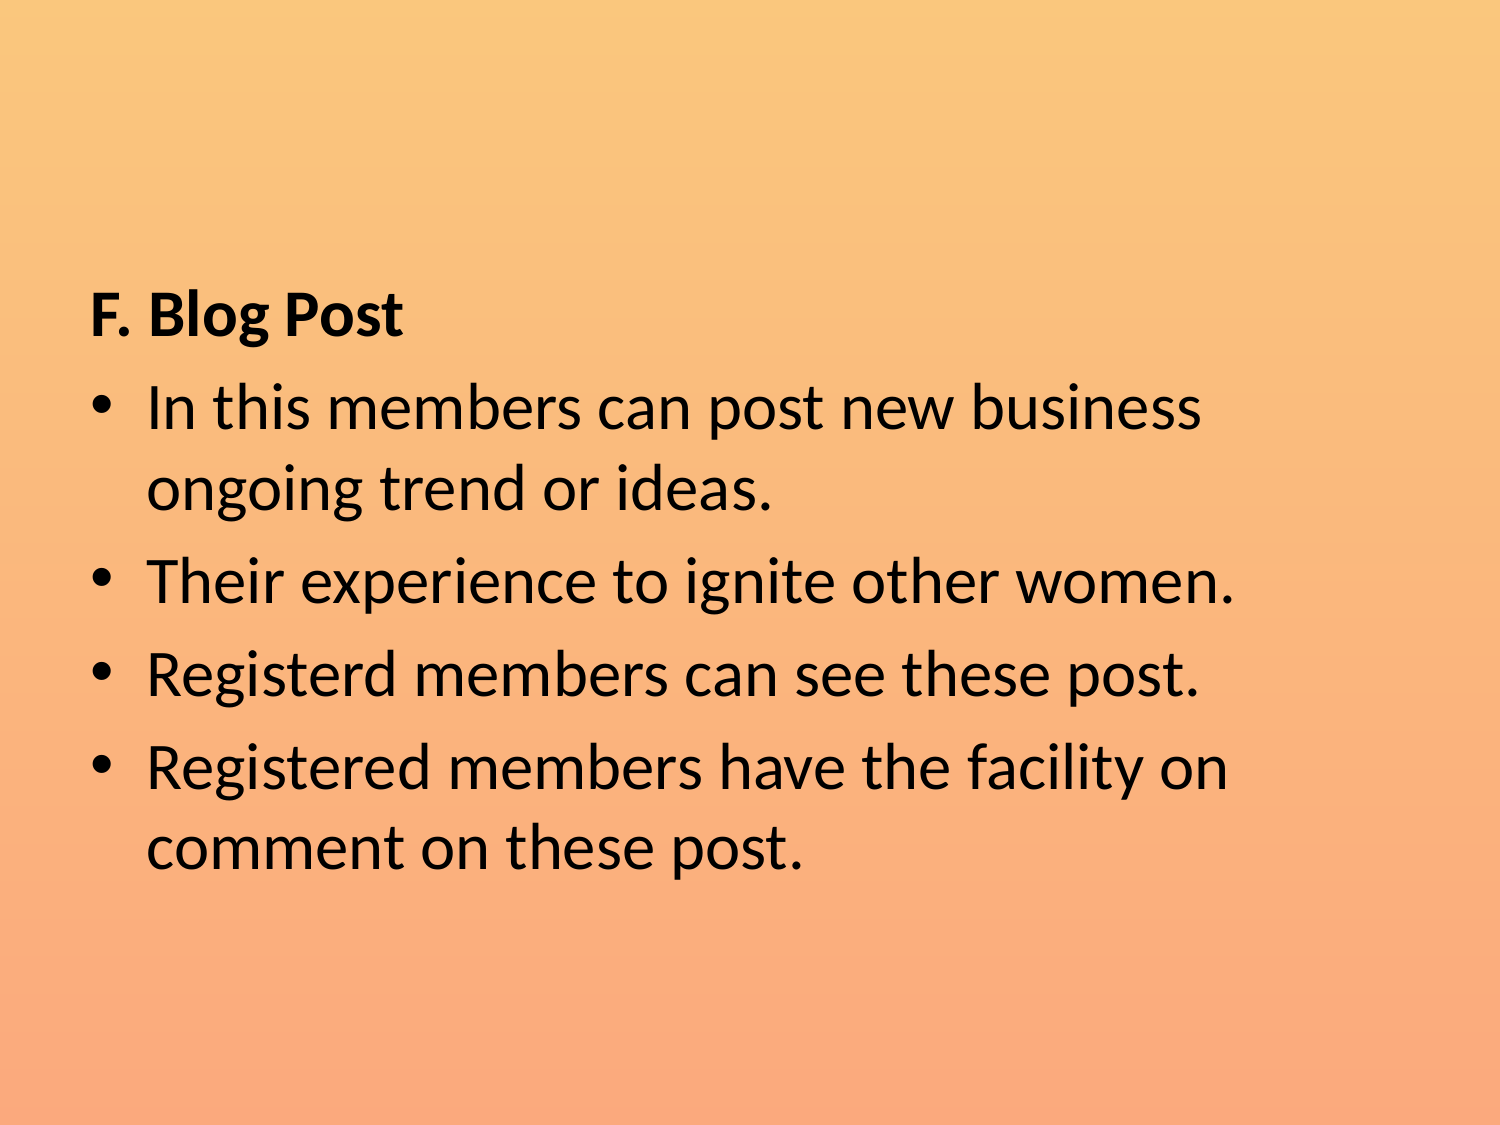

#
F. Blog Post
In this members can post new business ongoing trend or ideas.
Their experience to ignite other women.
Registerd members can see these post.
Registered members have the facility on comment on these post.